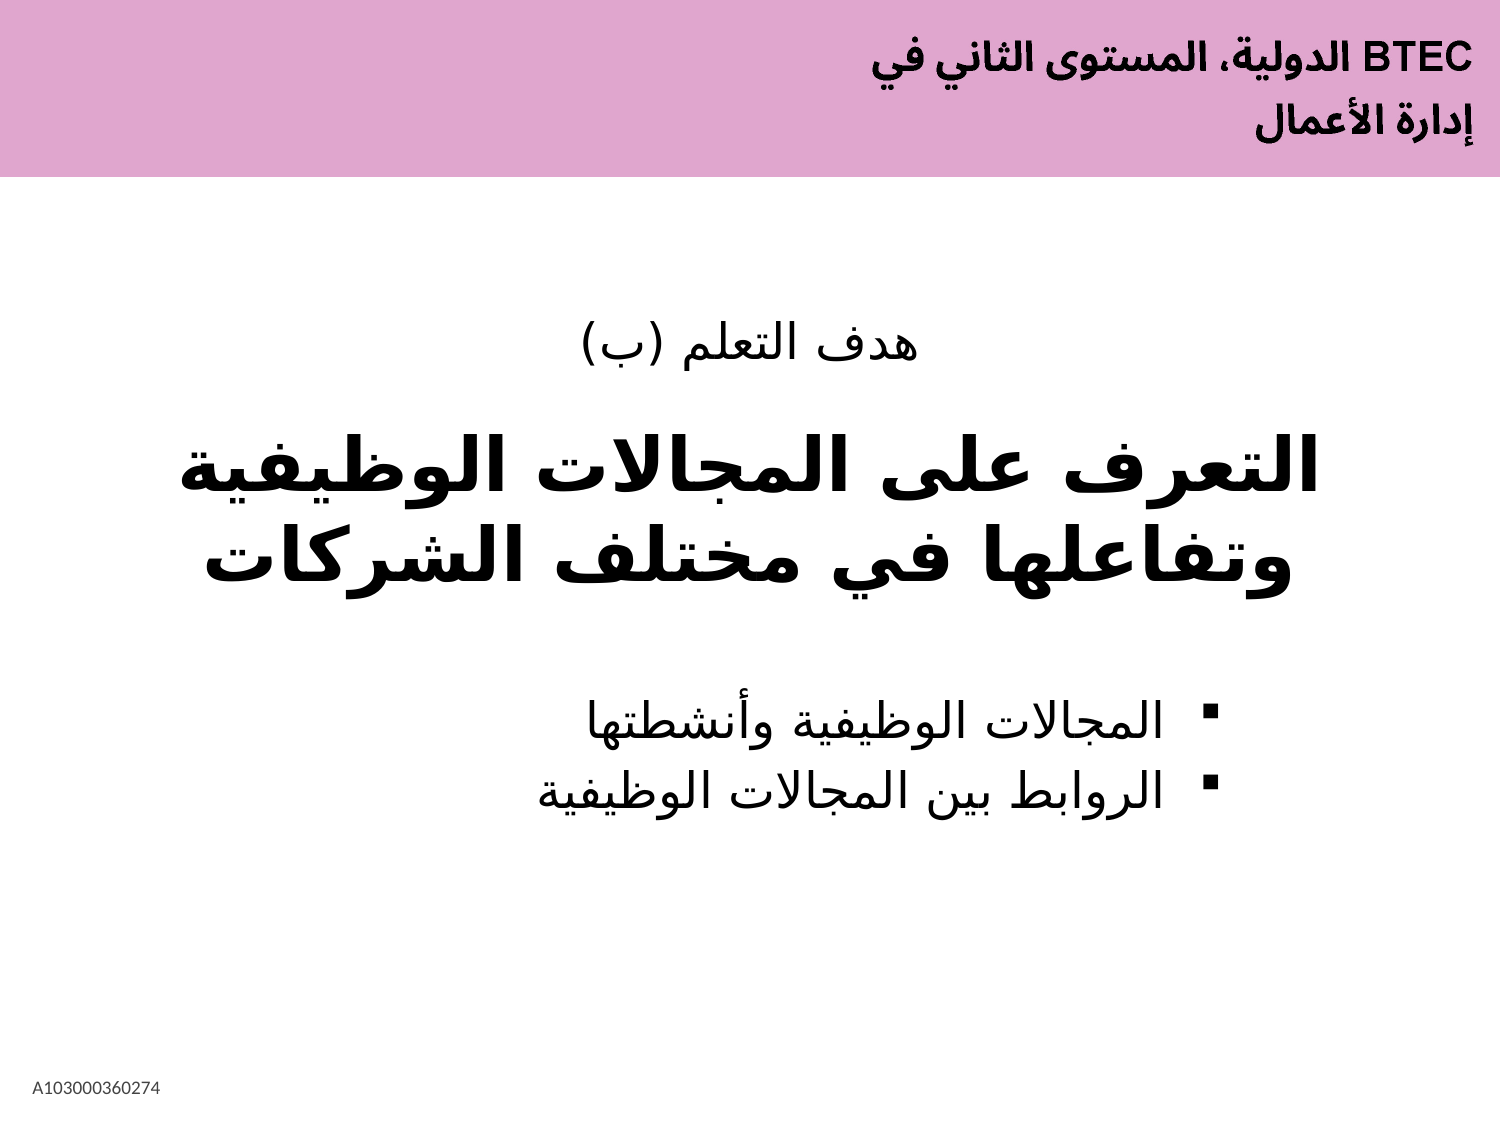

# هدف التعلم (ب)
التعرف على المجالات الوظيفية وتفاعلها في مختلف الشركات
المجالات الوظيفية وأنشطتها
الروابط بين المجالات الوظيفية
A103000360274